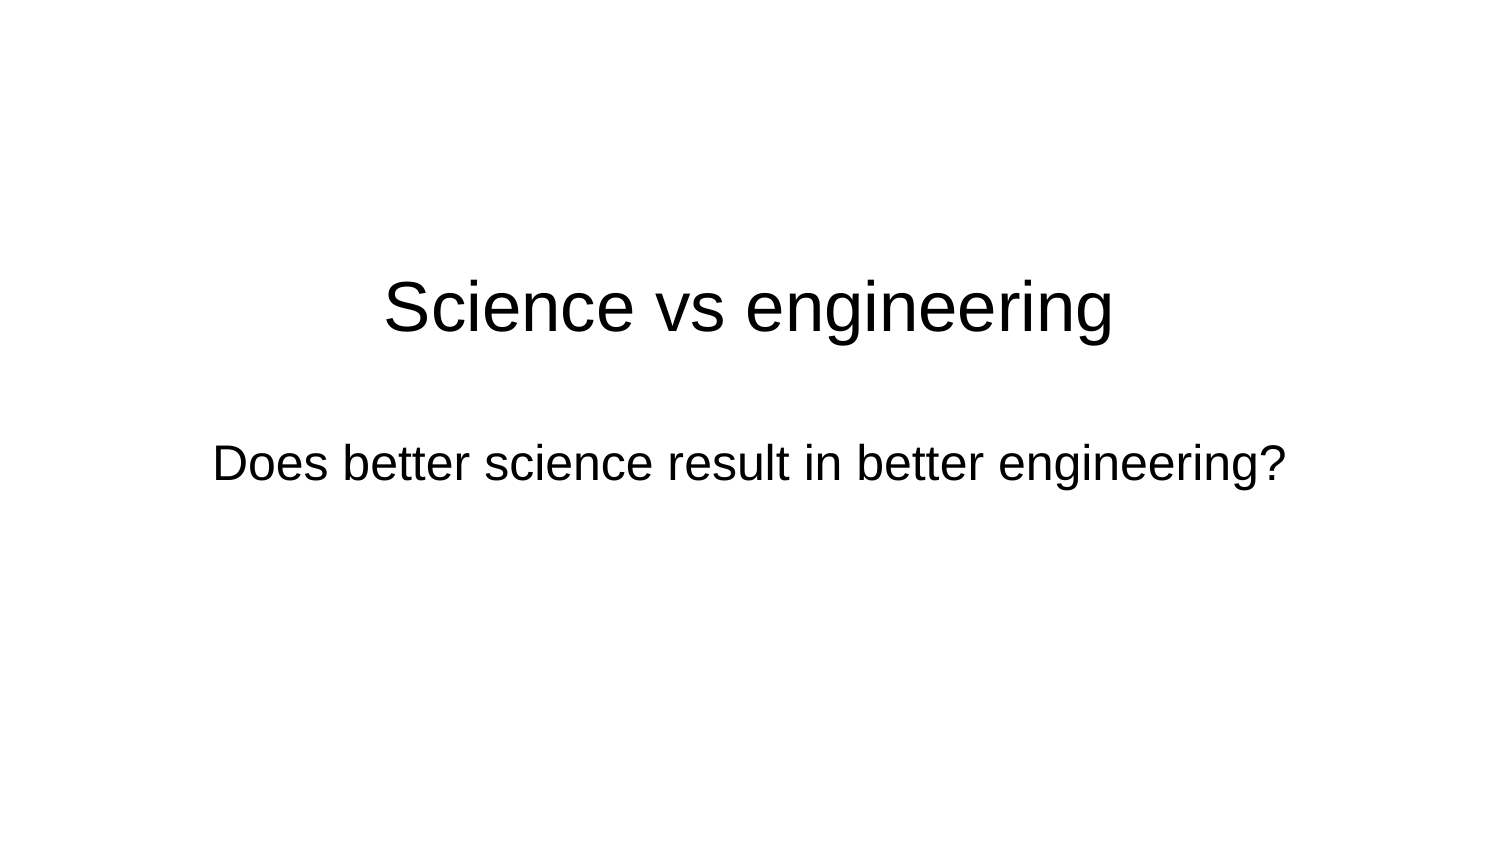

Science vs engineering

Does better science result in better engineering?